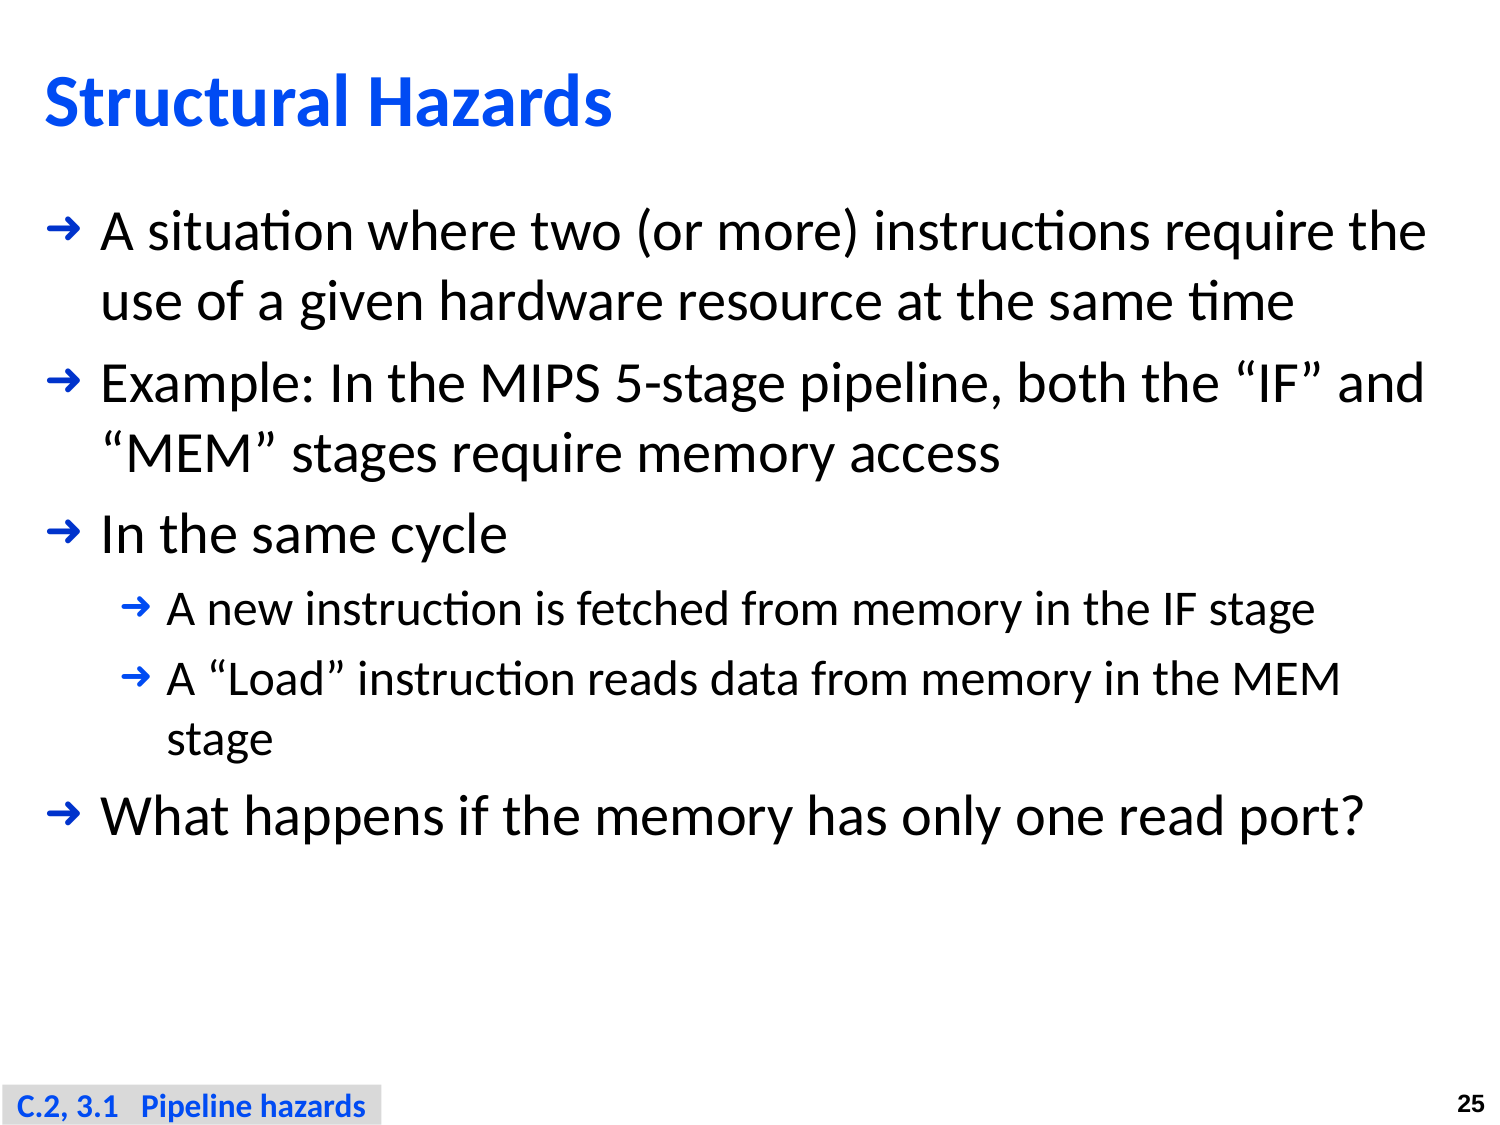

# Structural Hazards
A situation where two (or more) instructions require the use of a given hardware resource at the same time
Example: In the MIPS 5-stage pipeline, both the “IF” and “MEM” stages require memory access
In the same cycle
A new instruction is fetched from memory in the IF stage
A “Load” instruction reads data from memory in the MEM stage
What happens if the memory has only one read port?

C.2, 3.1   Pipeline hazards